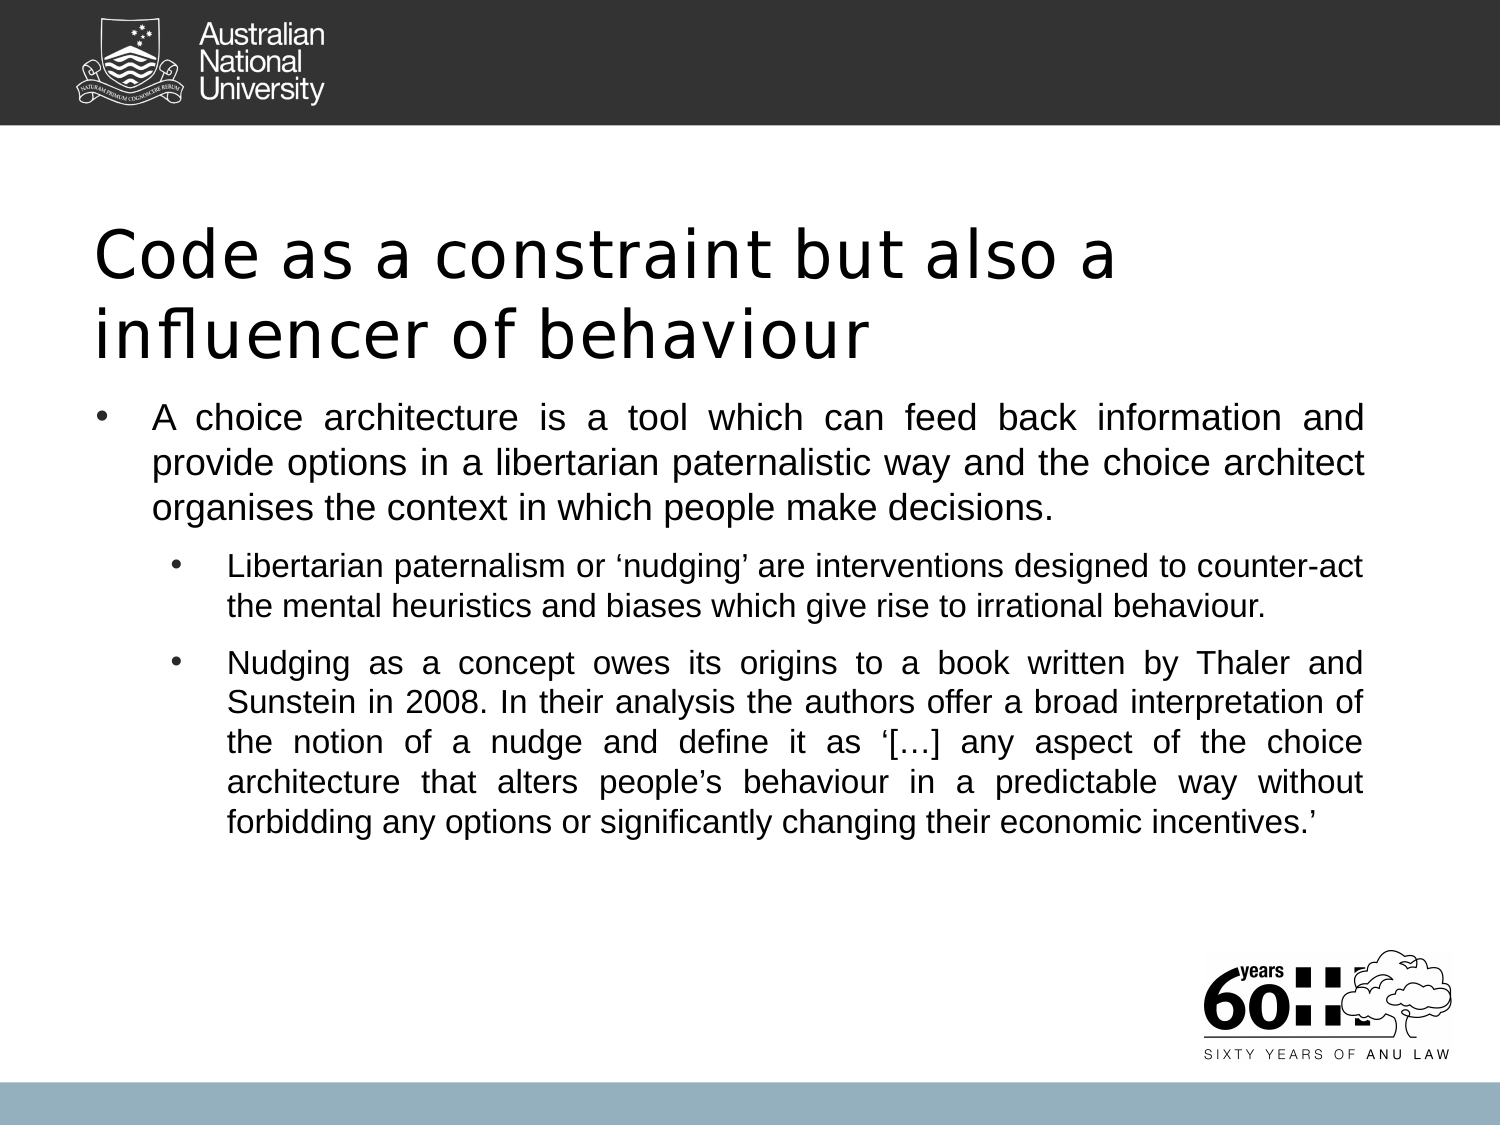

# Code as a constraint but also a influencer of behaviour
A choice architecture is a tool which can feed back information and provide options in a libertarian paternalistic way and the choice architect organises the context in which people make decisions.
Libertarian paternalism or ‘nudging’ are interventions designed to counter-act the mental heuristics and biases which give rise to irrational behaviour.
Nudging as a concept owes its origins to a book written by Thaler and Sunstein in 2008. In their analysis the authors offer a broad interpretation of the notion of a nudge and define it as ‘[…] any aspect of the choice architecture that alters people’s behaviour in a predictable way without forbidding any options or significantly changing their economic incentives.’